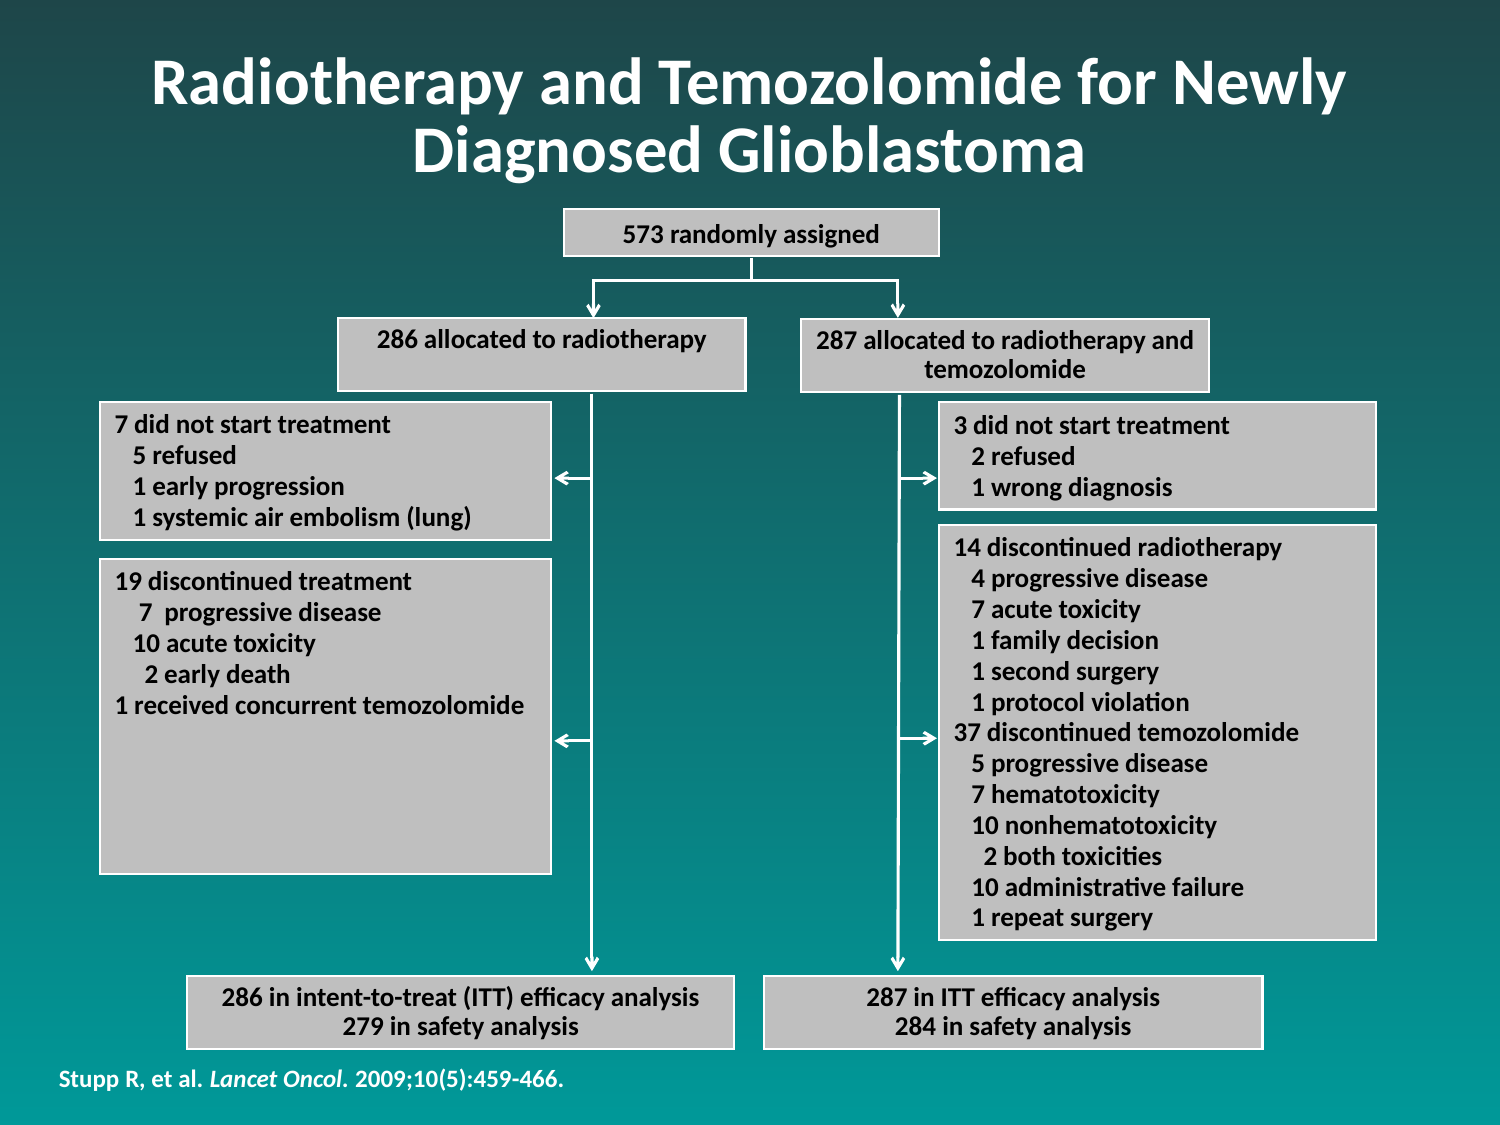

Radiotherapy and Temozolomide for Newly Diagnosed Glioblastoma
573 randomly assigned
286 allocated to radiotherapy

287 allocated to radiotherapy and temozolomide
7 did not start treatment
   5 refused
   1 early progression
   1 systemic air embolism (lung)
3 did not start treatment
   2 refused
   1 wrong diagnosis
14 discontinued radiotherapy
   4 progressive disease
   7 acute toxicity
   1 family decision
   1 second surgery
   1 protocol violation
37 discontinued temozolomide
   5 progressive disease
   7 hematotoxicity
   10 nonhematotoxicity
     2 both toxicities
   10 administrative failure
   1 repeat surgery
19 discontinued treatment
    7  progressive disease
   10 acute toxicity
     2 early death
1 received concurrent temozolomide

286 in intent-to-treat (ITT) efficacy analysis
279 in safety analysis
287 in ITT efficacy analysis
284 in safety analysis
Stupp R, et al. Lancet Oncol. 2009;10(5):459-466.